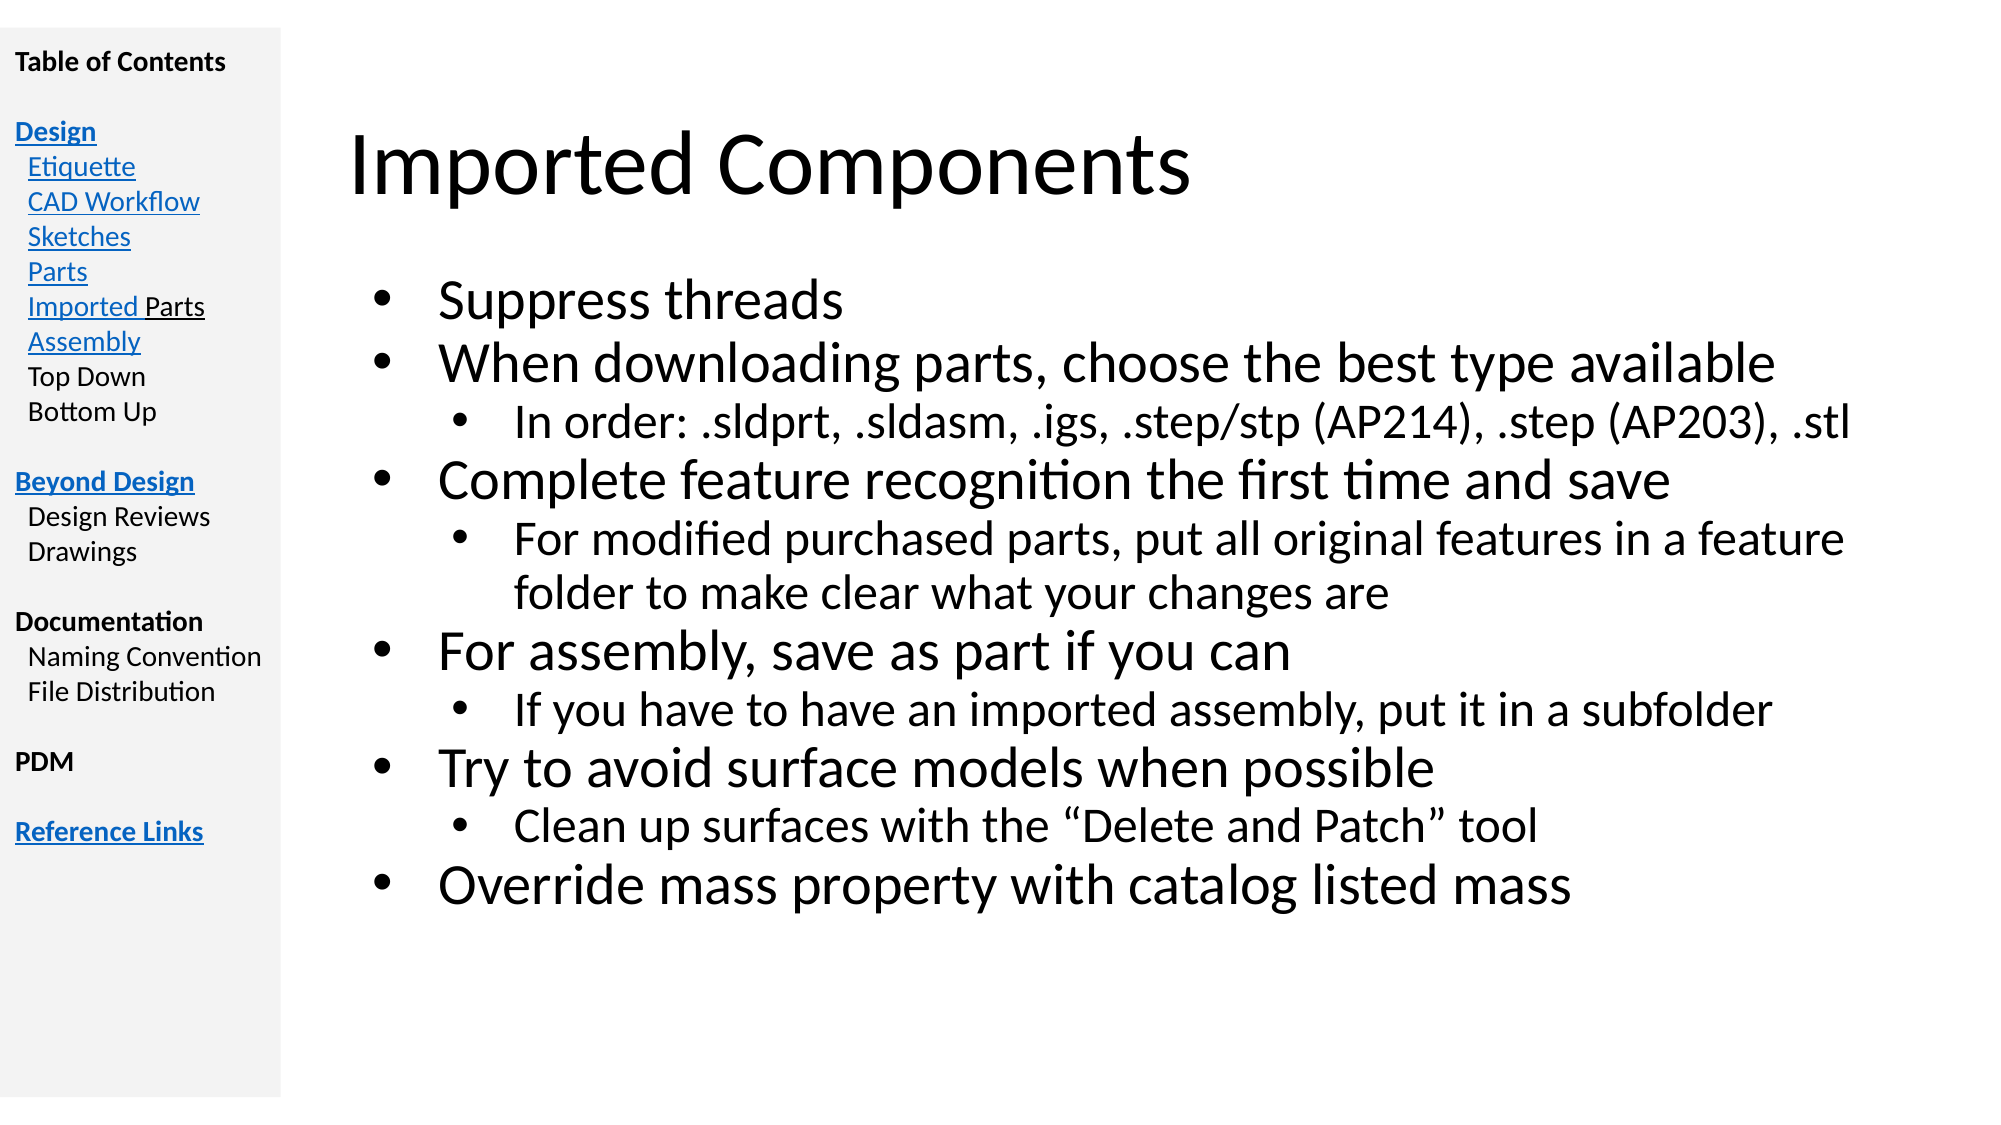

# Imported Components
Suppress threads
When downloading parts, choose the best type available
In order: .sldprt, .sldasm, .igs, .step/stp (AP214), .step (AP203), .stl
Complete feature recognition the first time and save
For modified purchased parts, put all original features in a feature folder to make clear what your changes are
For assembly, save as part if you can
If you have to have an imported assembly, put it in a subfolder
Try to avoid surface models when possible
Clean up surfaces with the “Delete and Patch” tool
Override mass property with catalog listed mass